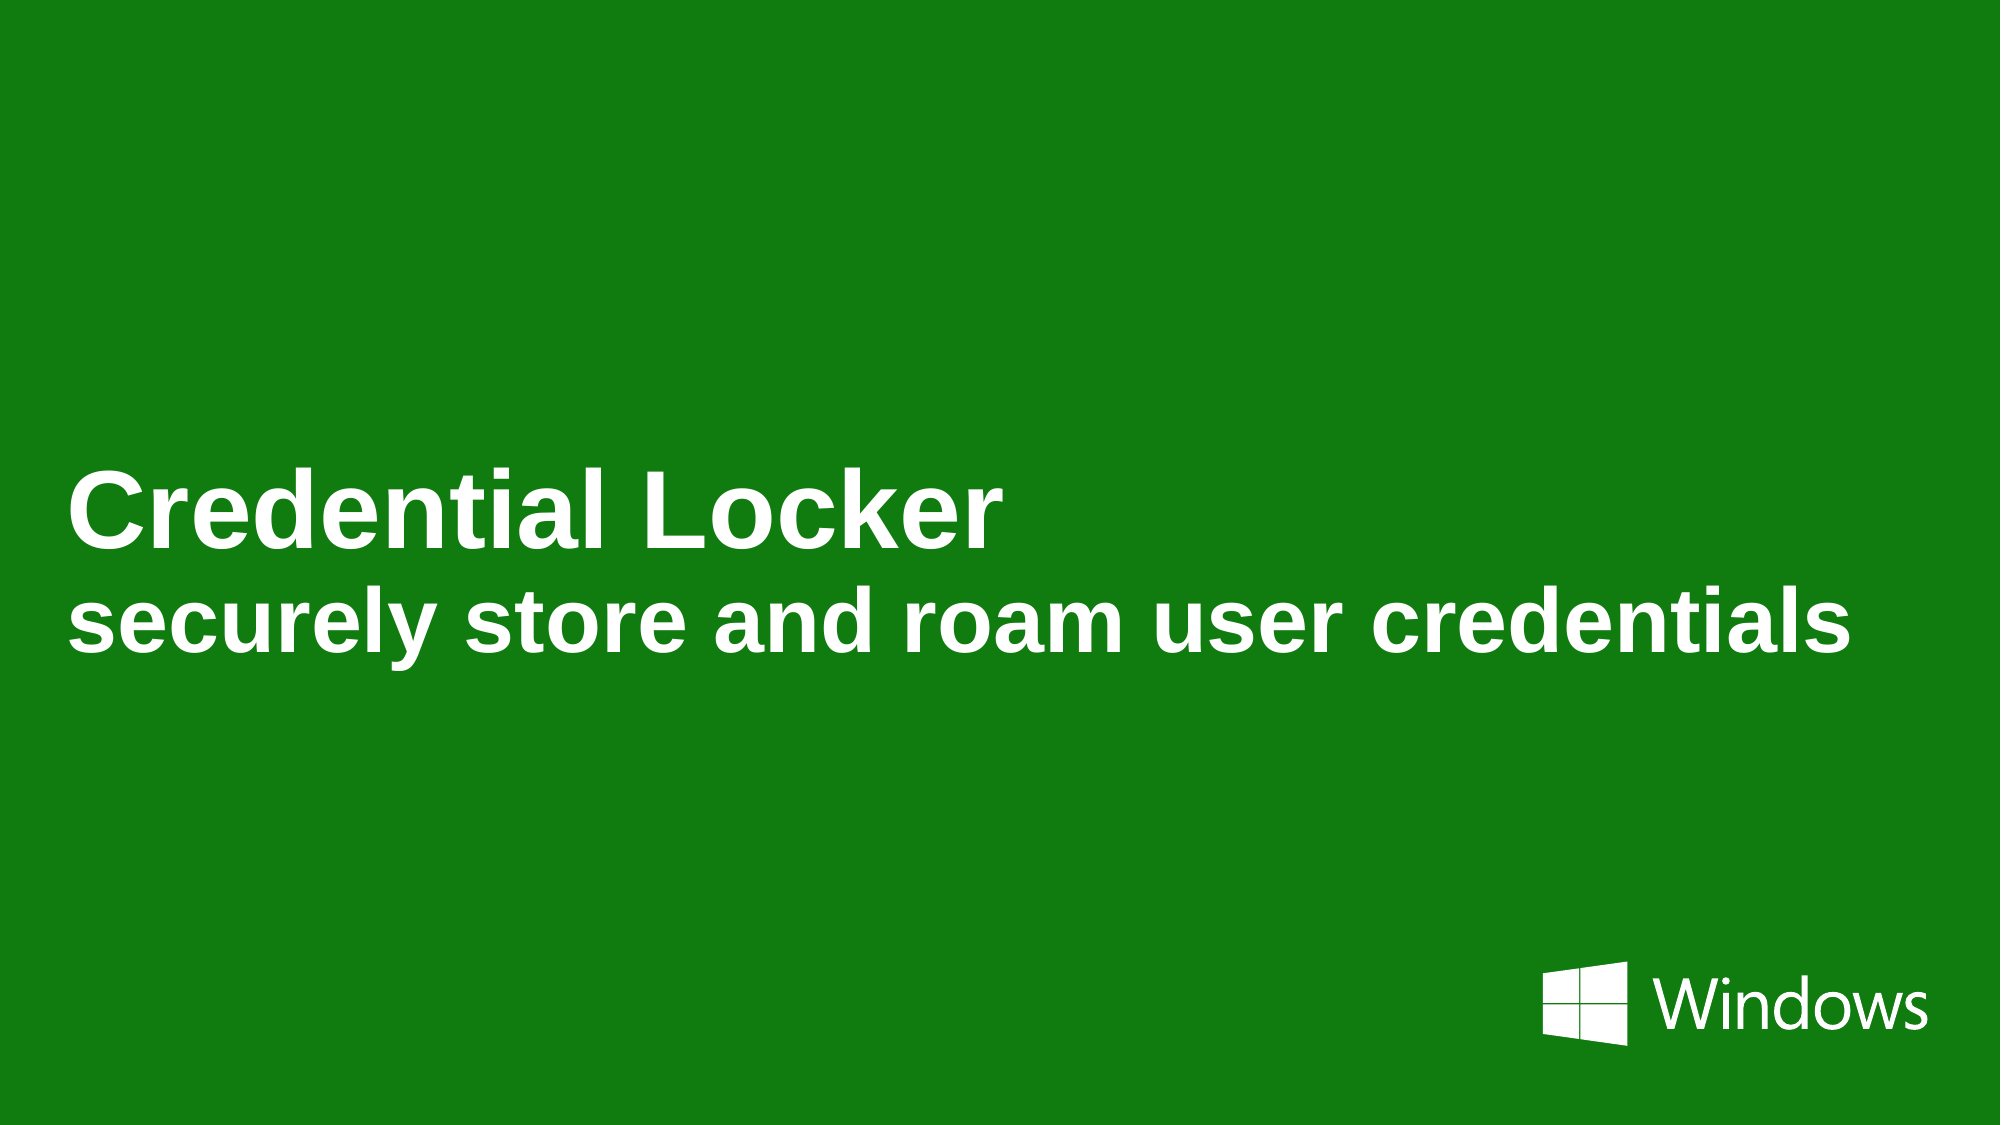

# Credential Locker securely store and roam user credentials